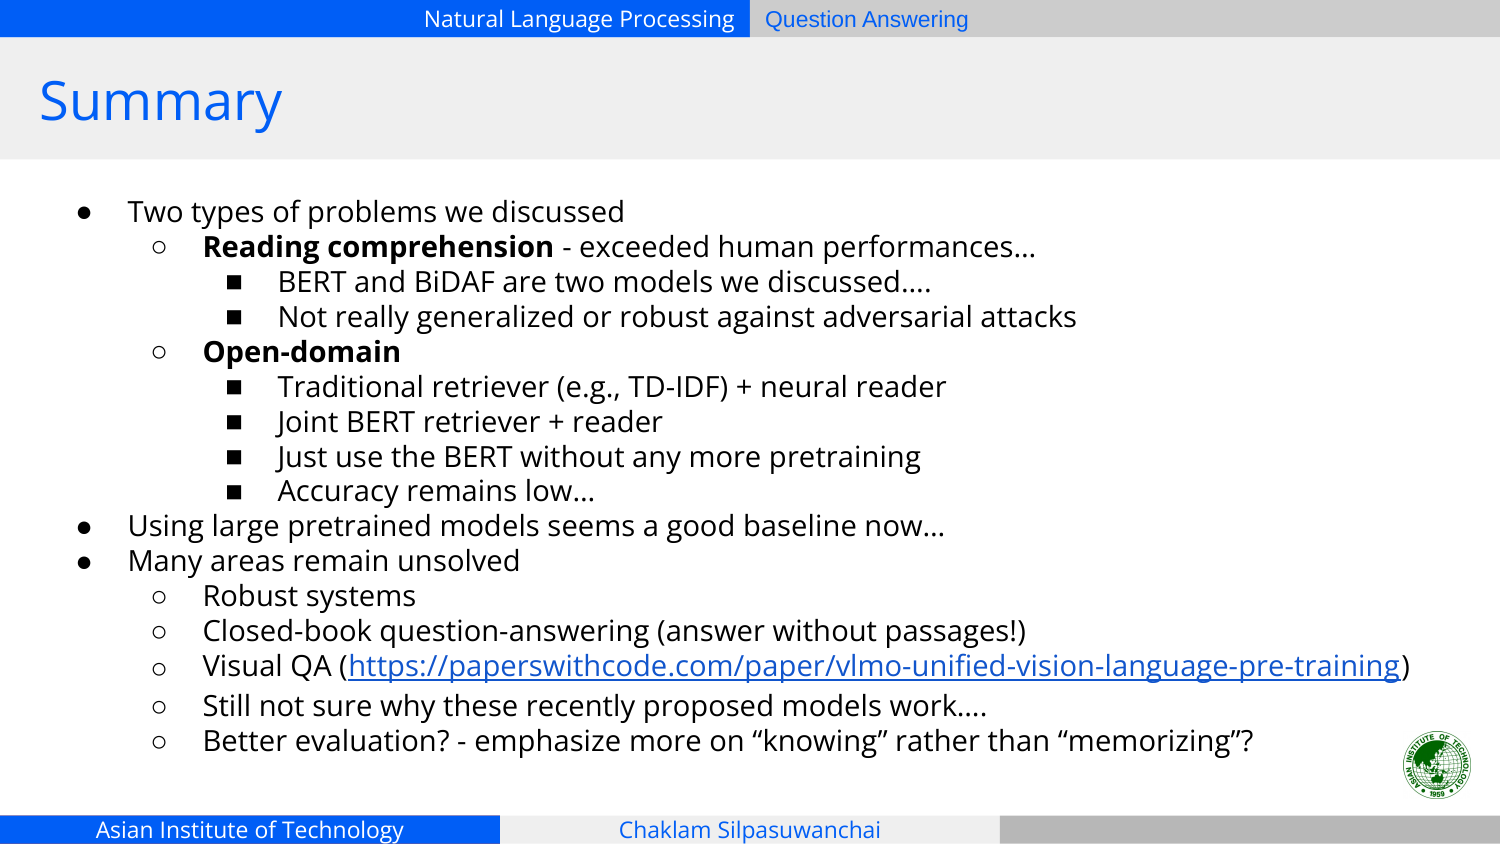

# Summary
Two types of problems we discussed
Reading comprehension - exceeded human performances…
BERT and BiDAF are two models we discussed….
Not really generalized or robust against adversarial attacks
Open-domain
Traditional retriever (e.g., TD-IDF) + neural reader
Joint BERT retriever + reader
Just use the BERT without any more pretraining
Accuracy remains low…
Using large pretrained models seems a good baseline now…
Many areas remain unsolved
Robust systems
Closed-book question-answering (answer without passages!)
Visual QA (https://paperswithcode.com/paper/vlmo-unified-vision-language-pre-training)
Still not sure why these recently proposed models work….
Better evaluation? - emphasize more on “knowing” rather than “memorizing”?